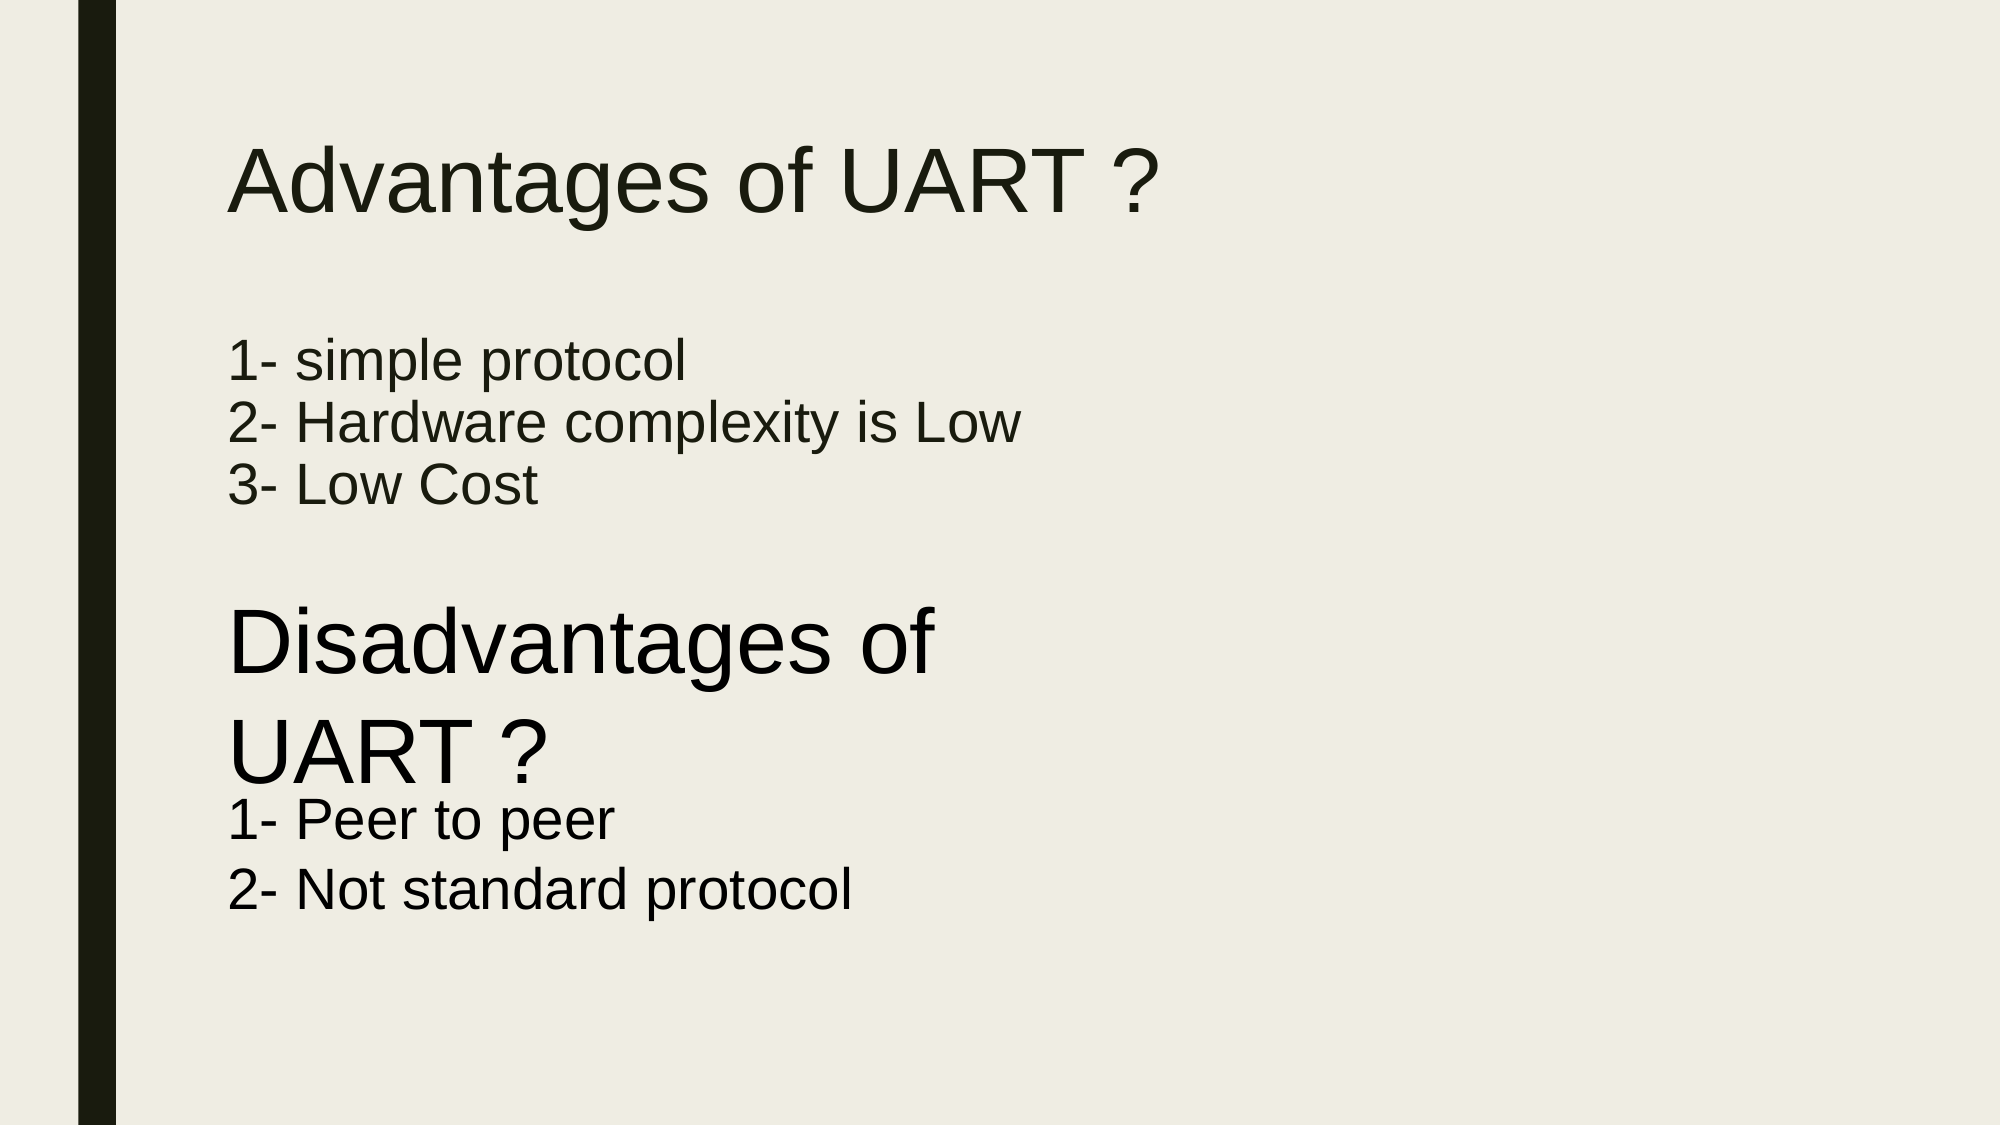

# Advantages of UART ? 1- simple protocol 2- Hardware complexity is Low 3- Low Cost
Disadvantages of UART ?
1- Peer to peer
2- Not standard protocol